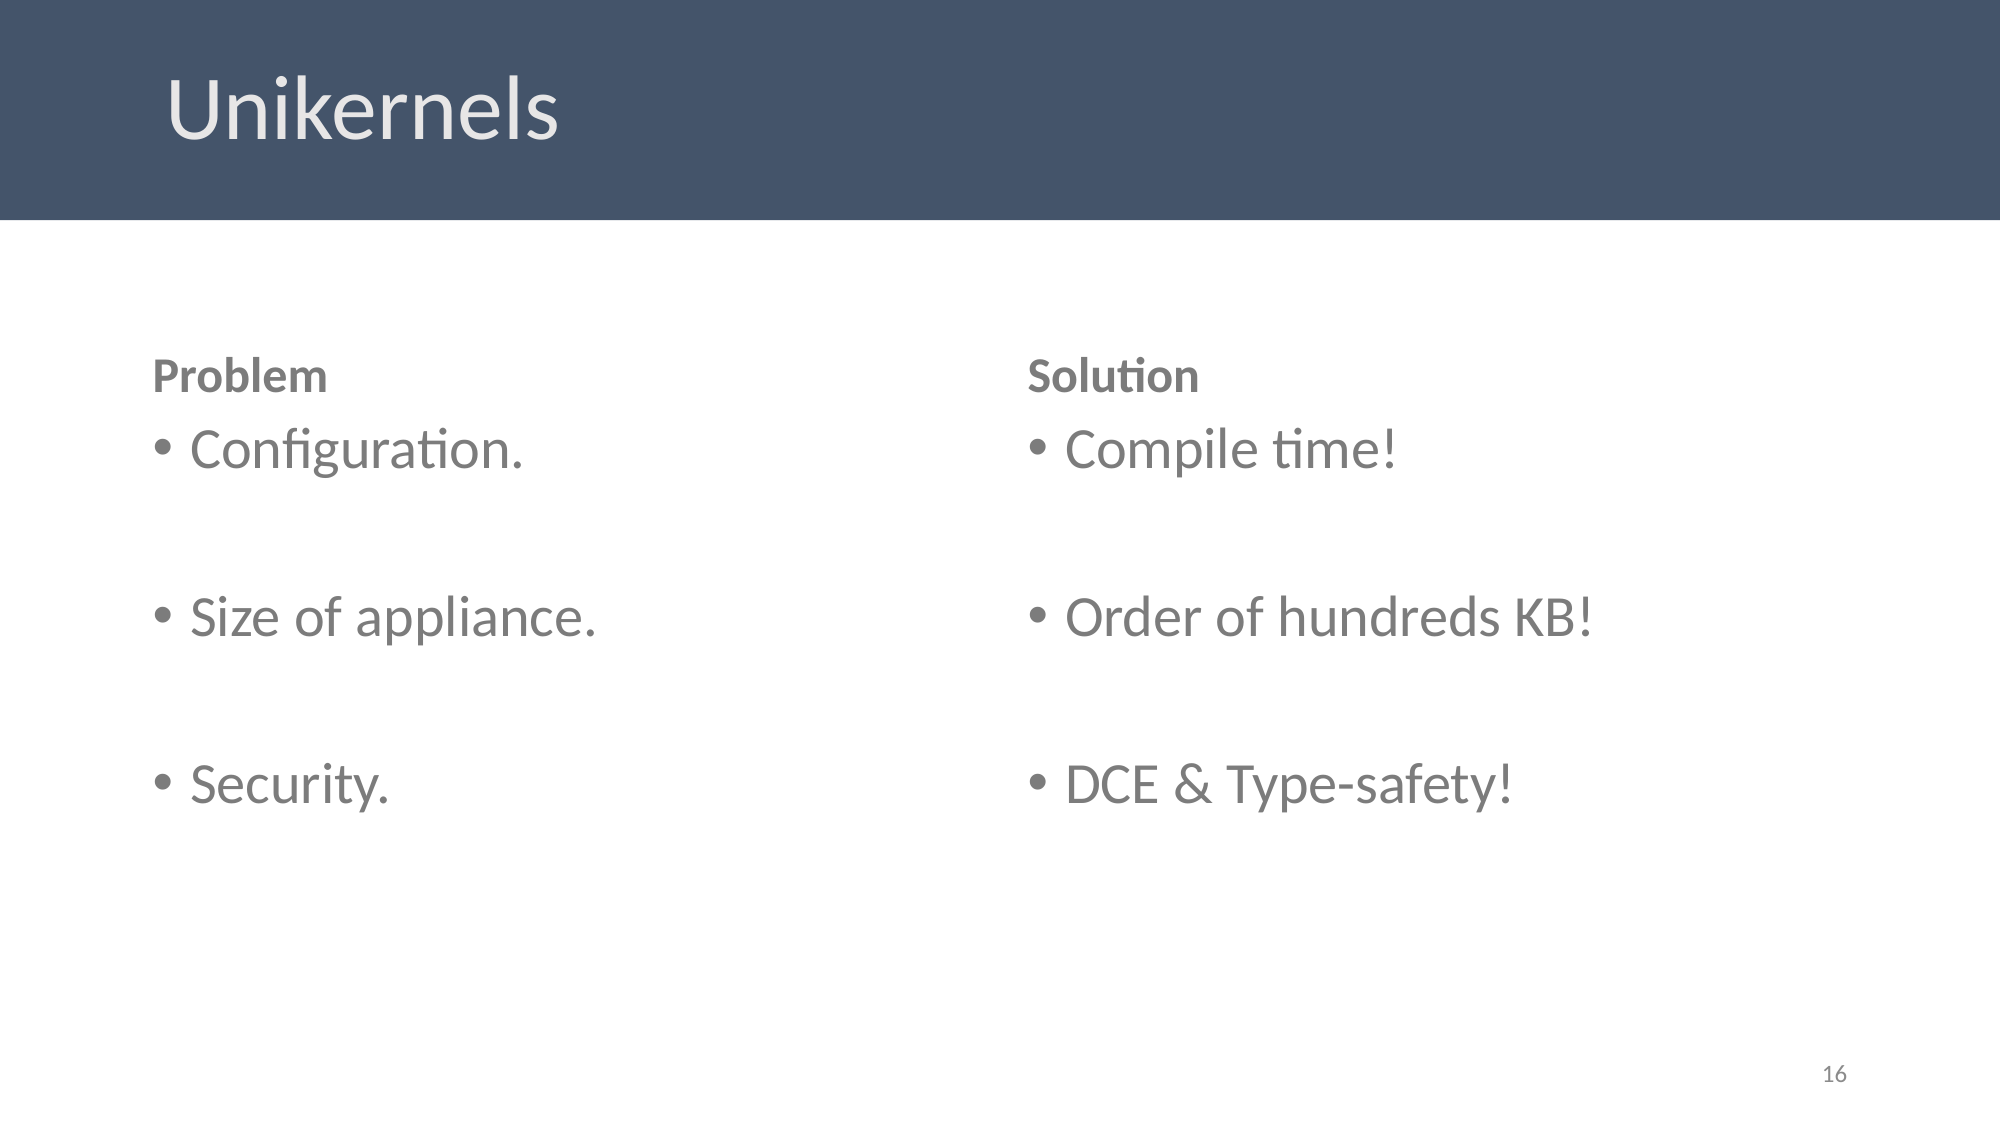

# Unikernels
Problem
Solution
Configuration.

Size of appliance.

Security.
Compile time!

Order of hundreds KB!

DCE & Type-safety!
16